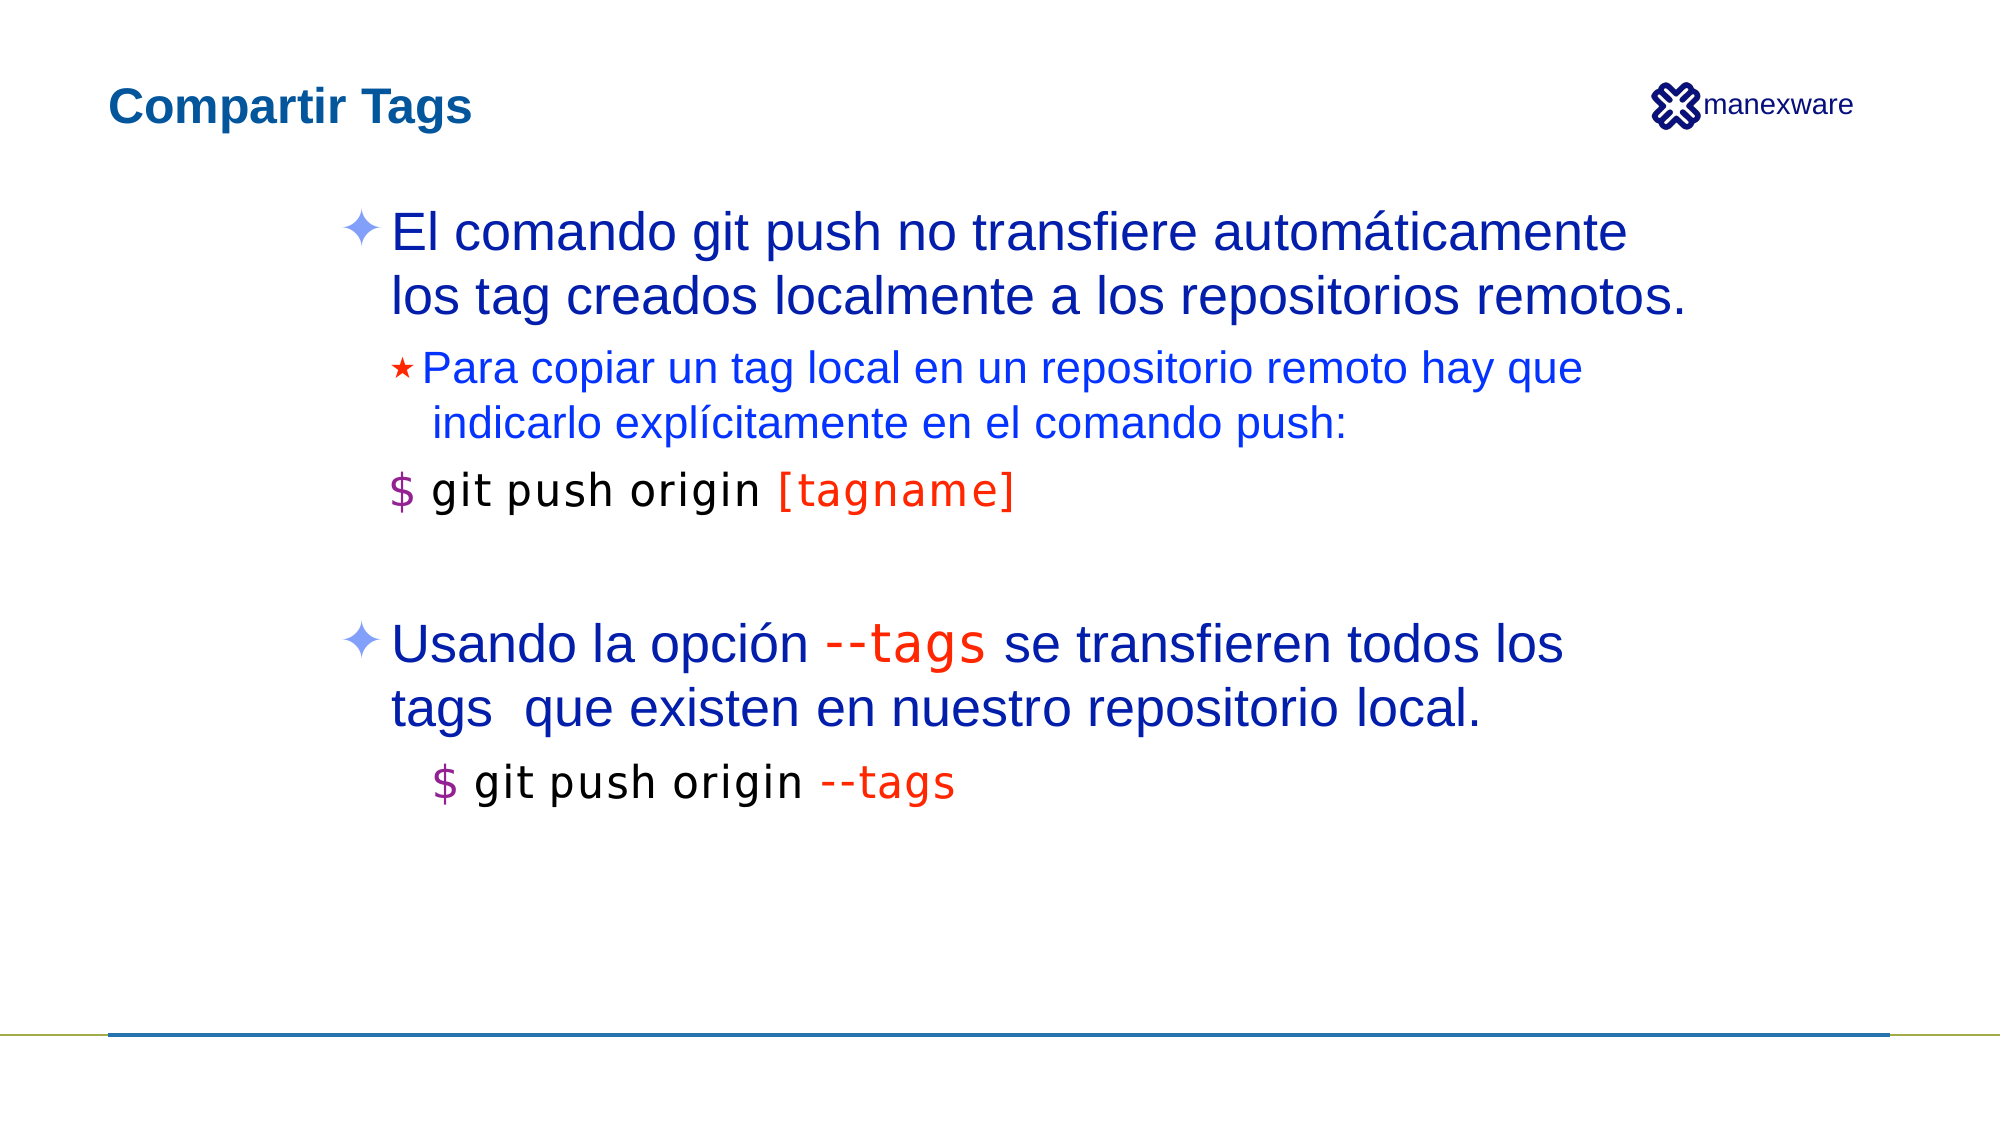

# Compartir Tags
El comando git push no transfiere automáticamente  los tag creados localmente a los repositorios remotos.
★ Para copiar un tag local en un repositorio remoto hay que  indicarlo explícitamente en el comando push:
$ git push origin [tagname]

Usando la opción --tags se transfieren todos los tags  que existen en nuestro repositorio local.
$ git push origin --tags